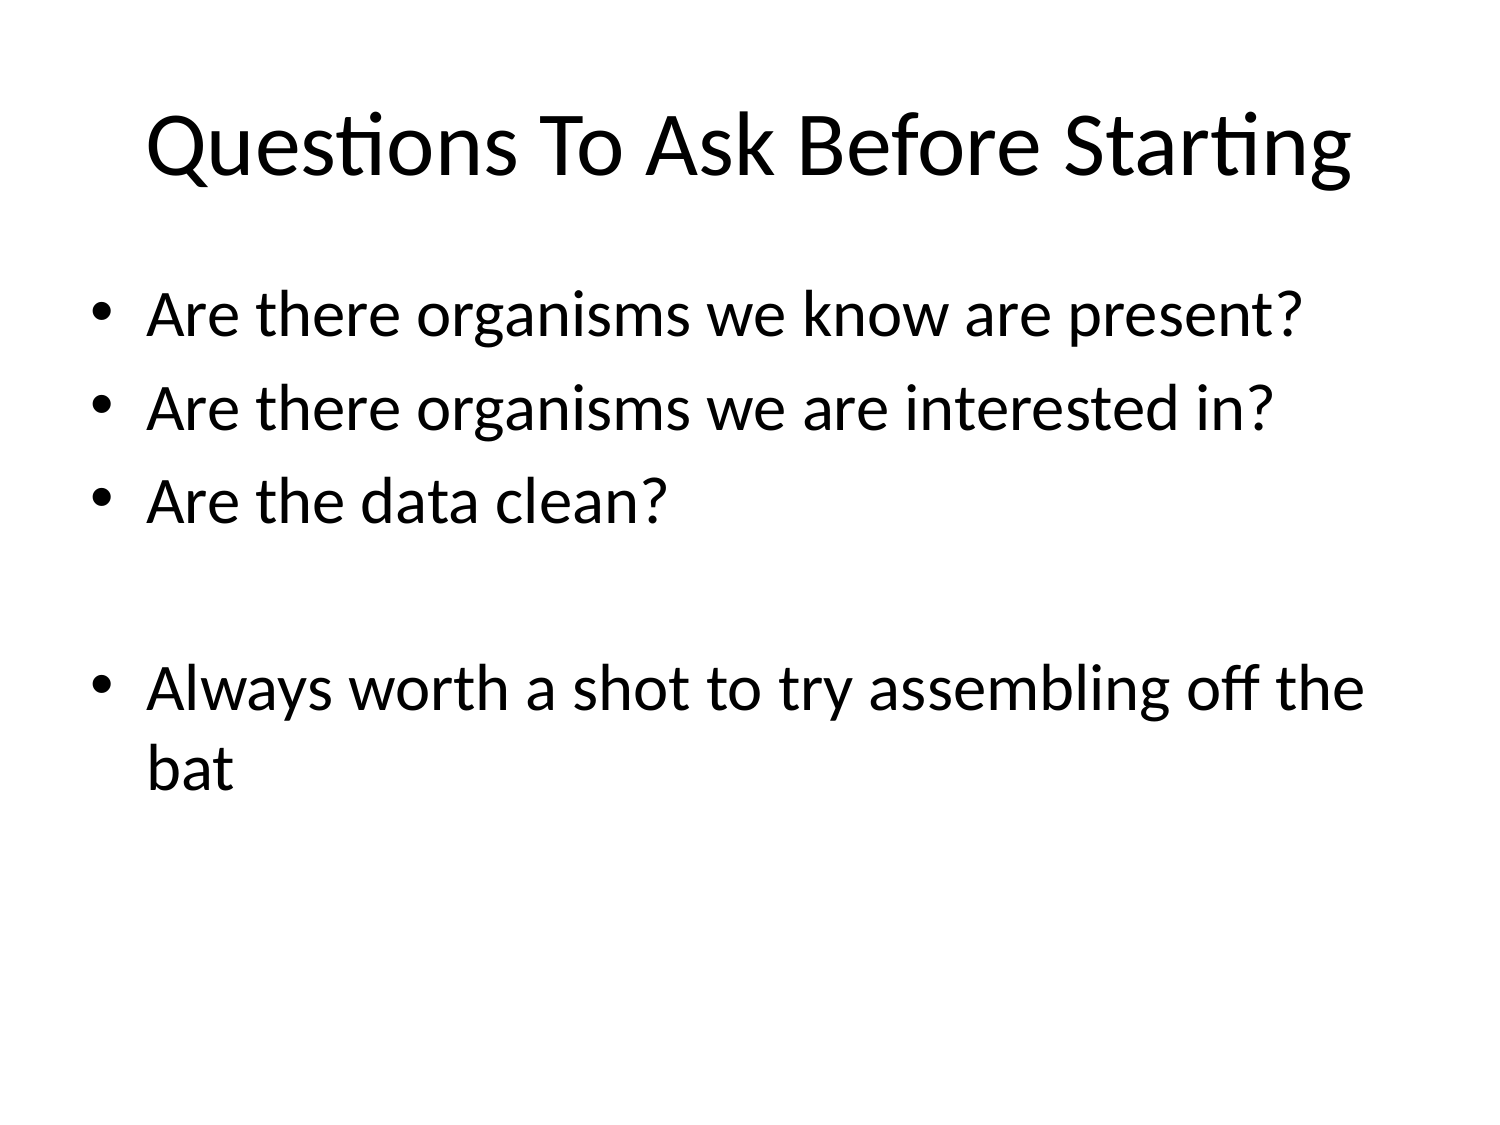

# Questions To Ask Before Starting
Are there organisms we know are present?
Are there organisms we are interested in?
Are the data clean?

Always worth a shot to try assembling off the bat